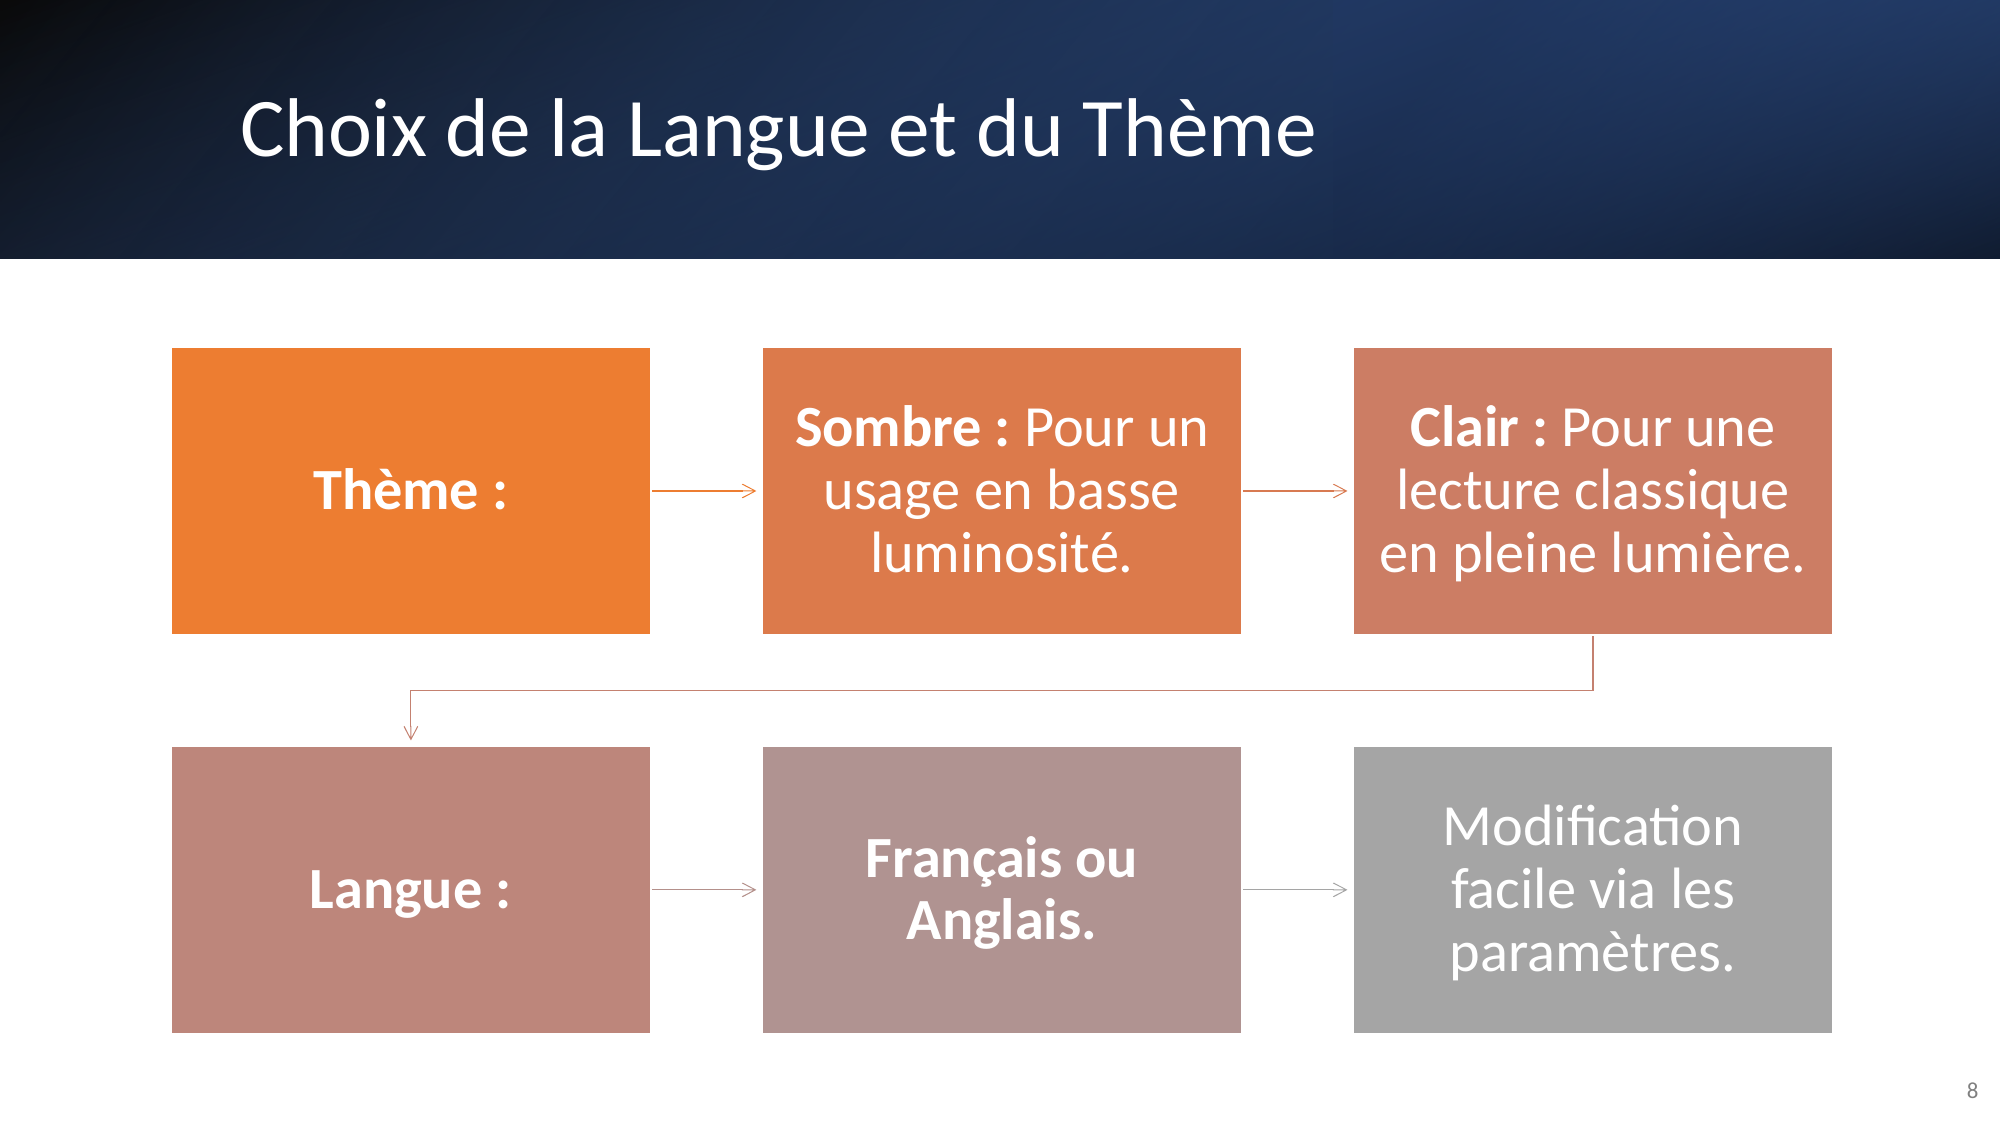

# Choix de la Langue et du Thème

Thème :

Sombre : Pour un usage en basse luminosité.

Clair : Pour une lecture classique en pleine lumière.

Langue :

Français ou Anglais.
Modification facile via les paramètres.
8